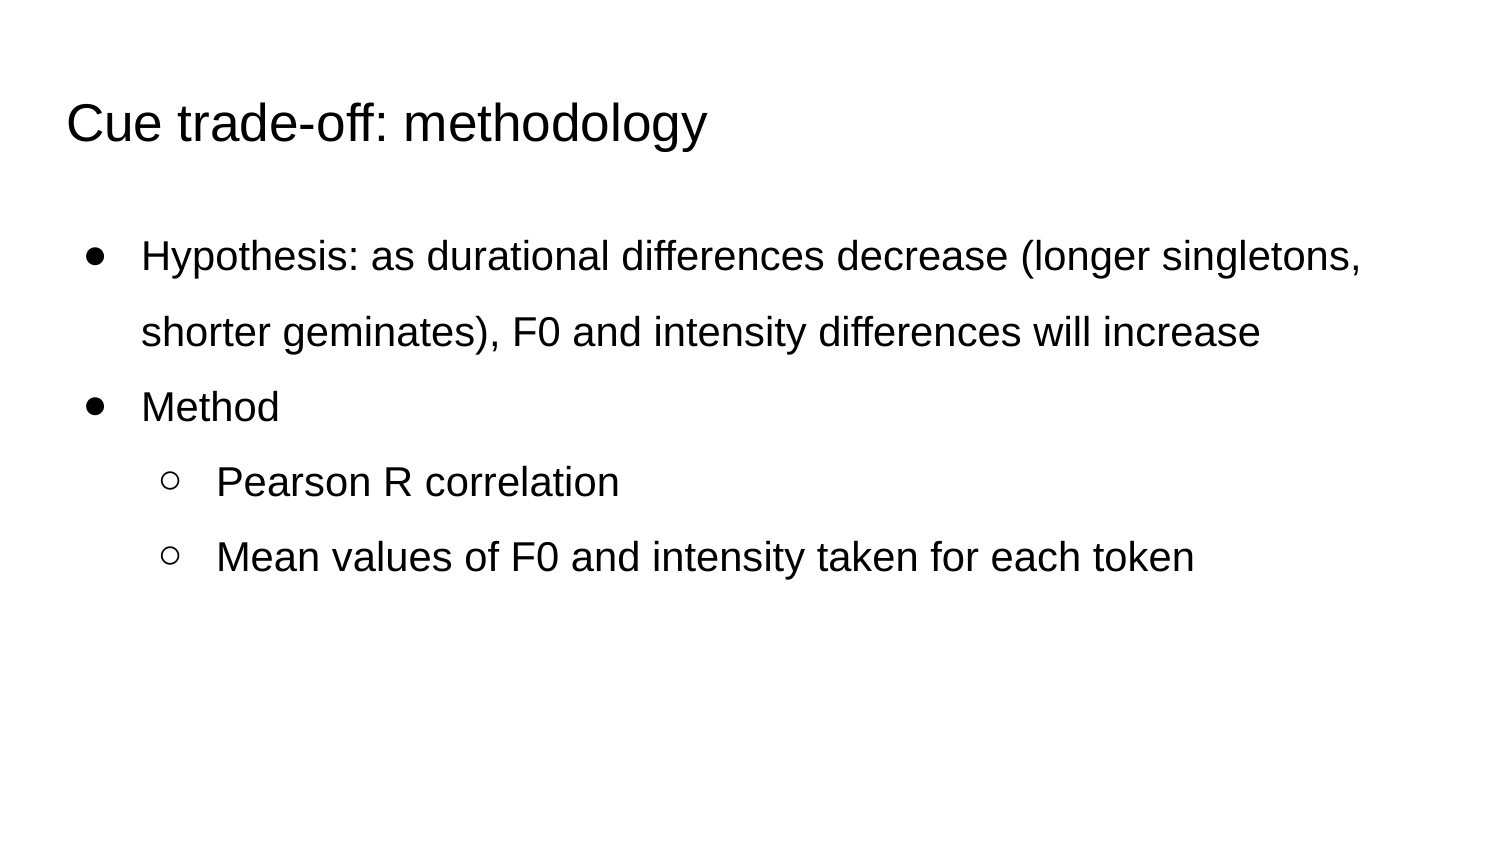

# Cue trade-off: methodology
Hypothesis: as durational differences decrease (longer singletons, shorter geminates), F0 and intensity differences will increase
Method
Pearson R correlation
Mean values of F0 and intensity taken for each token